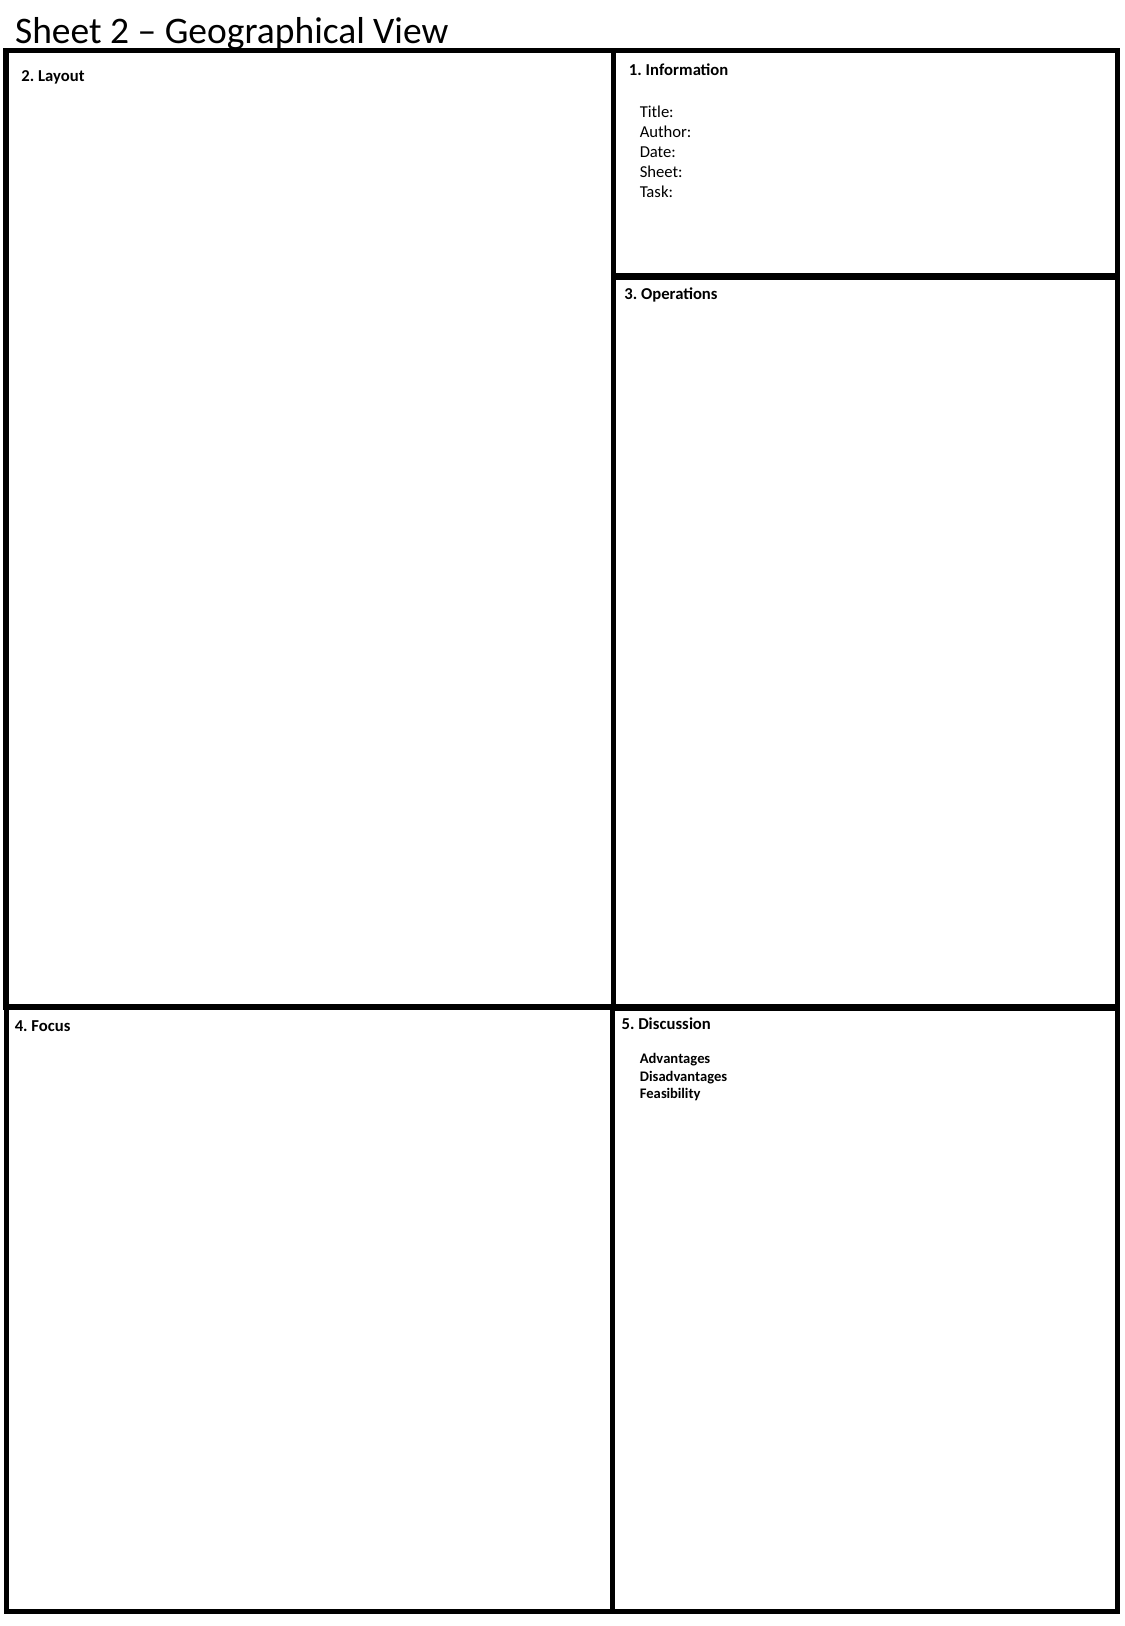

# Sheet 2 – Geographical View

1. Information
2. Layout
Title:
Author:
Date:
Sheet:
Task:

3. Operations

5. Discussion
4. Focus

Advantages
Disadvantages
Feasibility